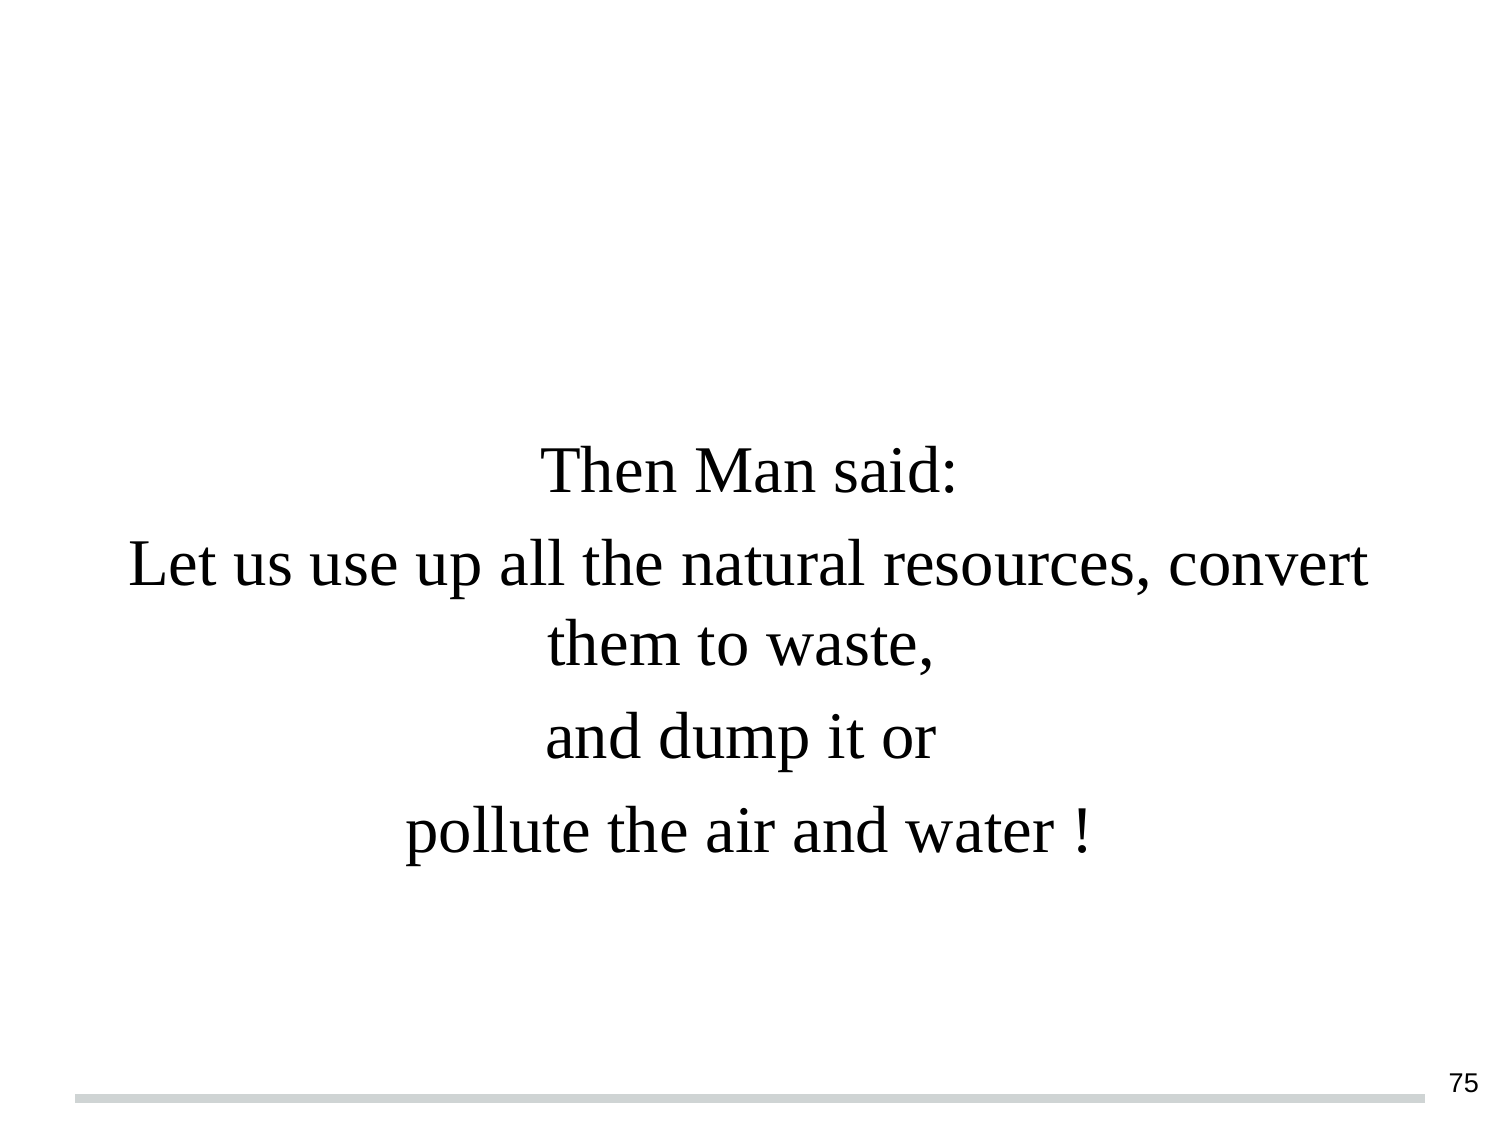

#

Then Man said:
Let us use up all the natural resources, convert them to waste,
and dump it or
pollute the air and water !
75